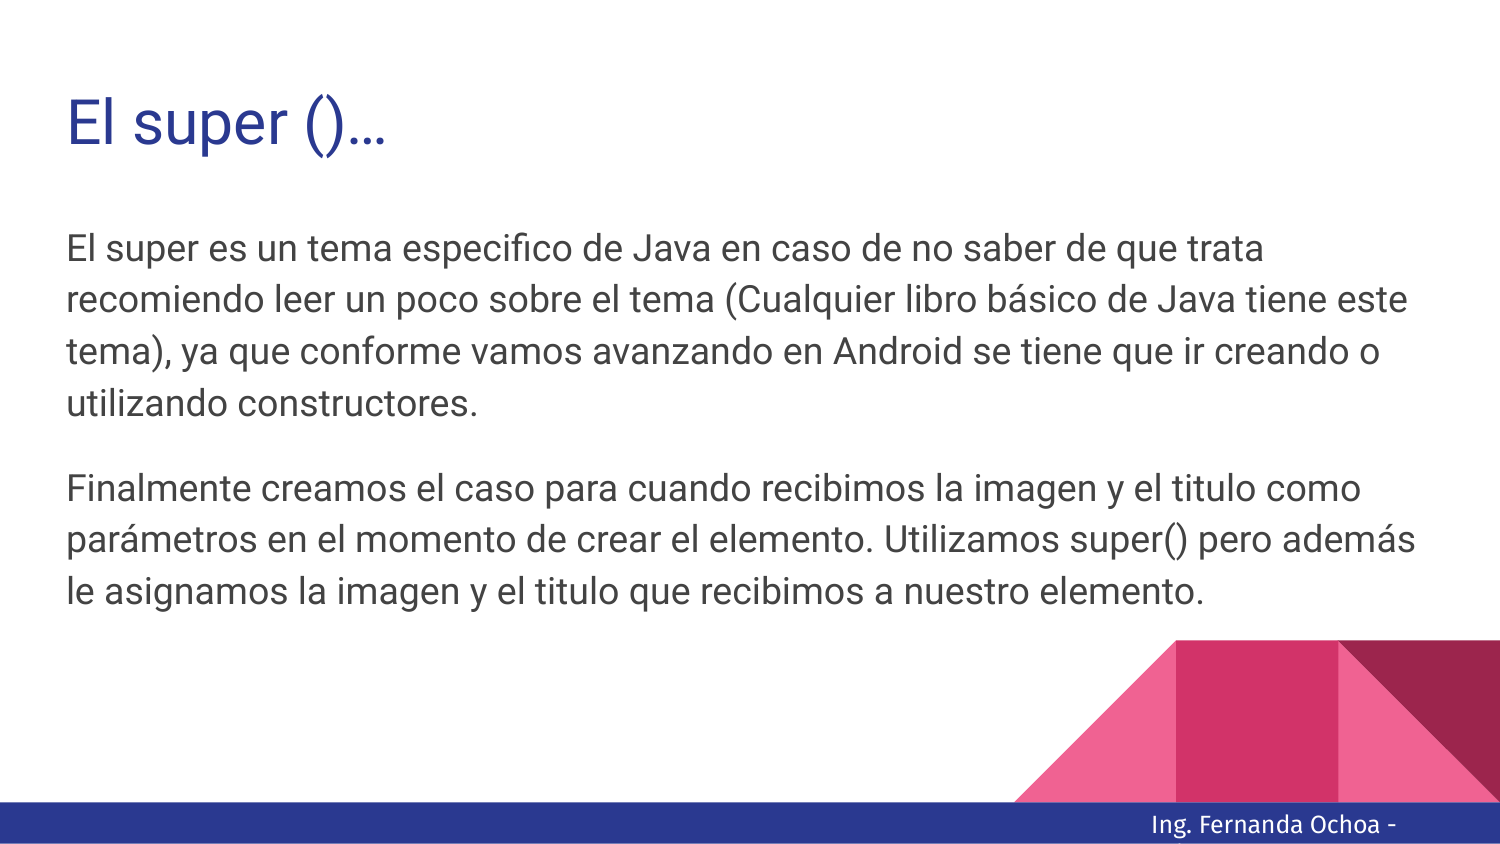

# El super ()…
El super es un tema especifico de Java en caso de no saber de que trata recomiendo leer un poco sobre el tema (Cualquier libro básico de Java tiene este tema), ya que conforme vamos avanzando en Android se tiene que ir creando o utilizando constructores.
Finalmente creamos el caso para cuando recibimos la imagen y el titulo como parámetros en el momento de crear el elemento. Utilizamos super() pero además le asignamos la imagen y el titulo que recibimos a nuestro elemento.
Ing. Fernanda Ochoa - @imonsh